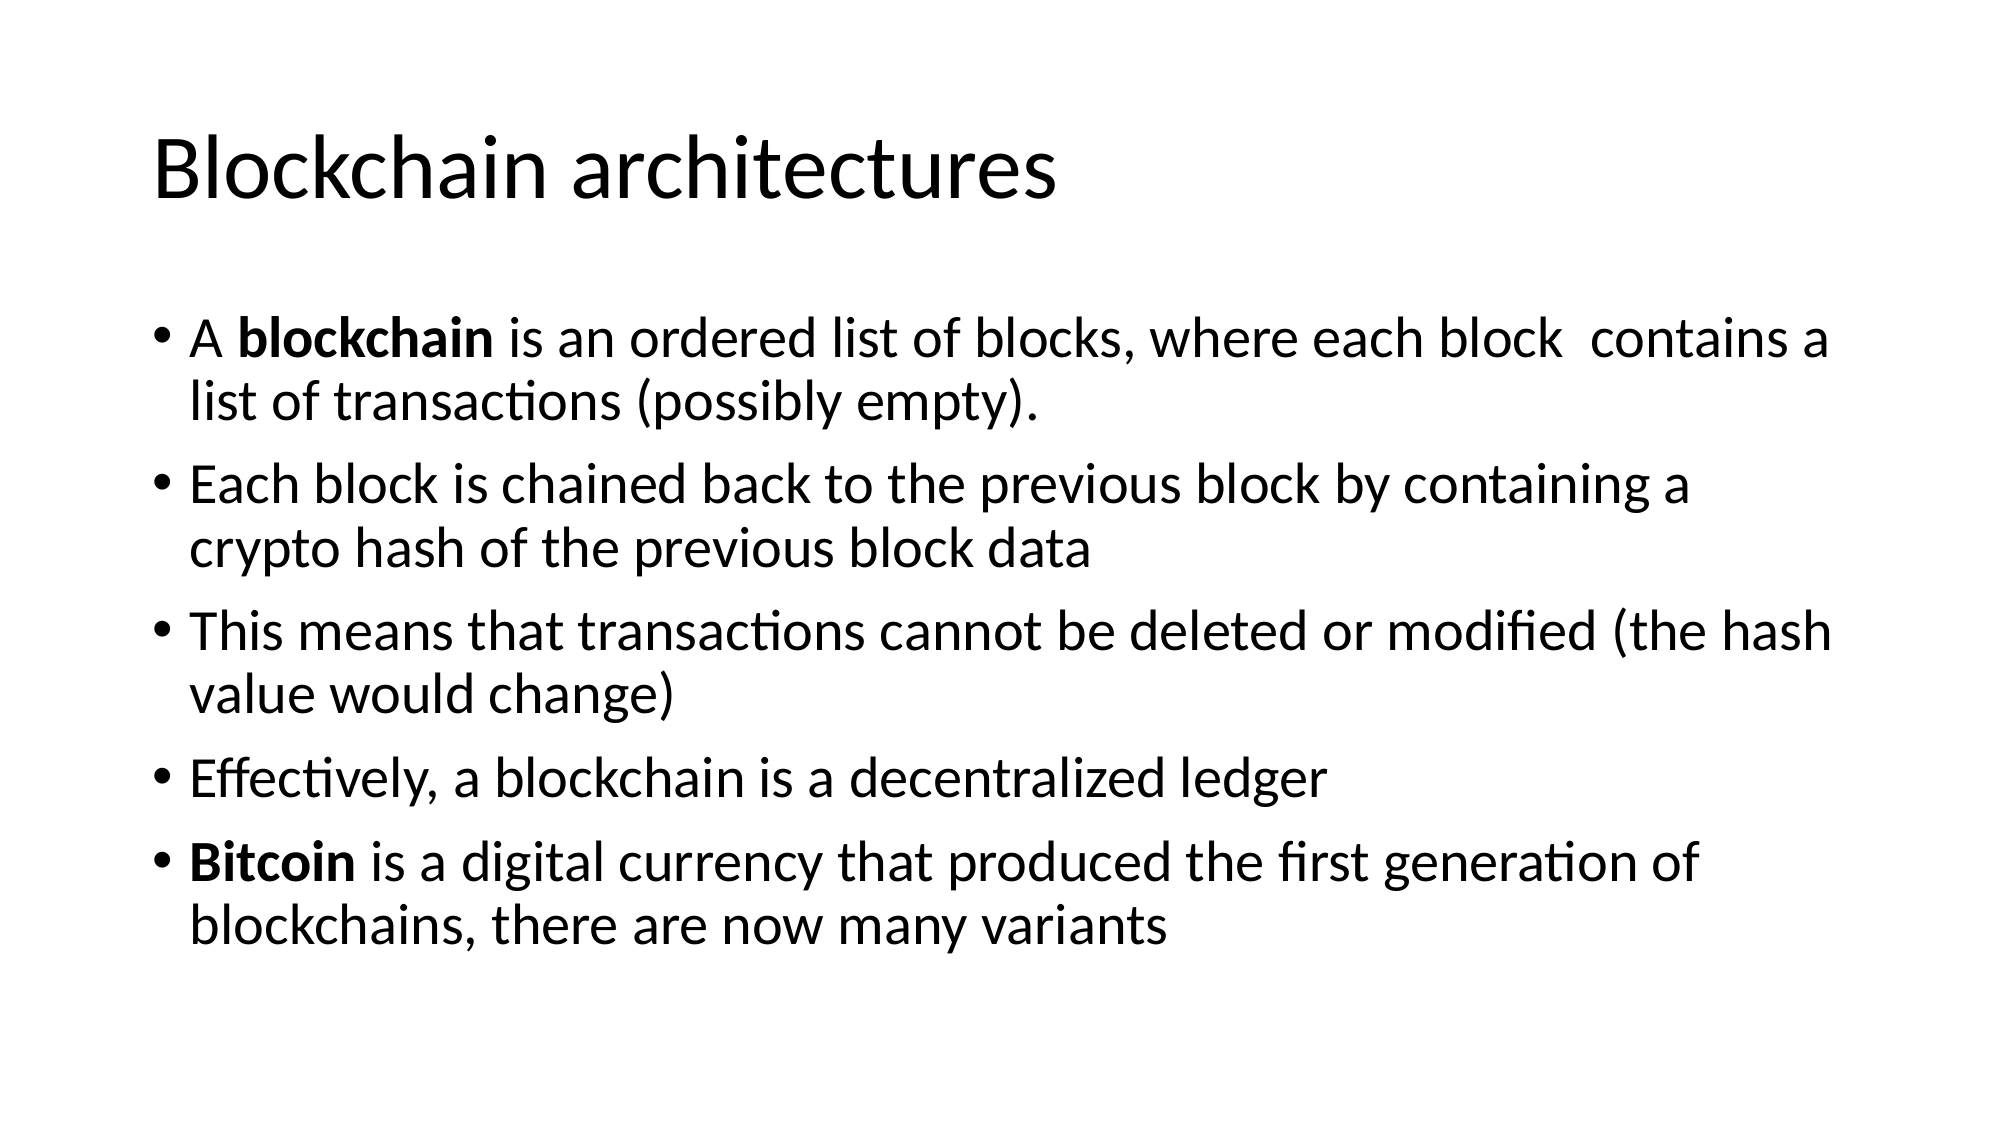

# Blockchain architectures
A blockchain is an ordered list of blocks, where each block  contains a list of transactions (possibly empty).
Each block is chained back to the previous block by containing a crypto hash of the previous block data
This means that transactions cannot be deleted or modified (the hash value would change)
Effectively, a blockchain is a decentralized ledger
Bitcoin is a digital currency that produced the first generation of blockchains, there are now many variants